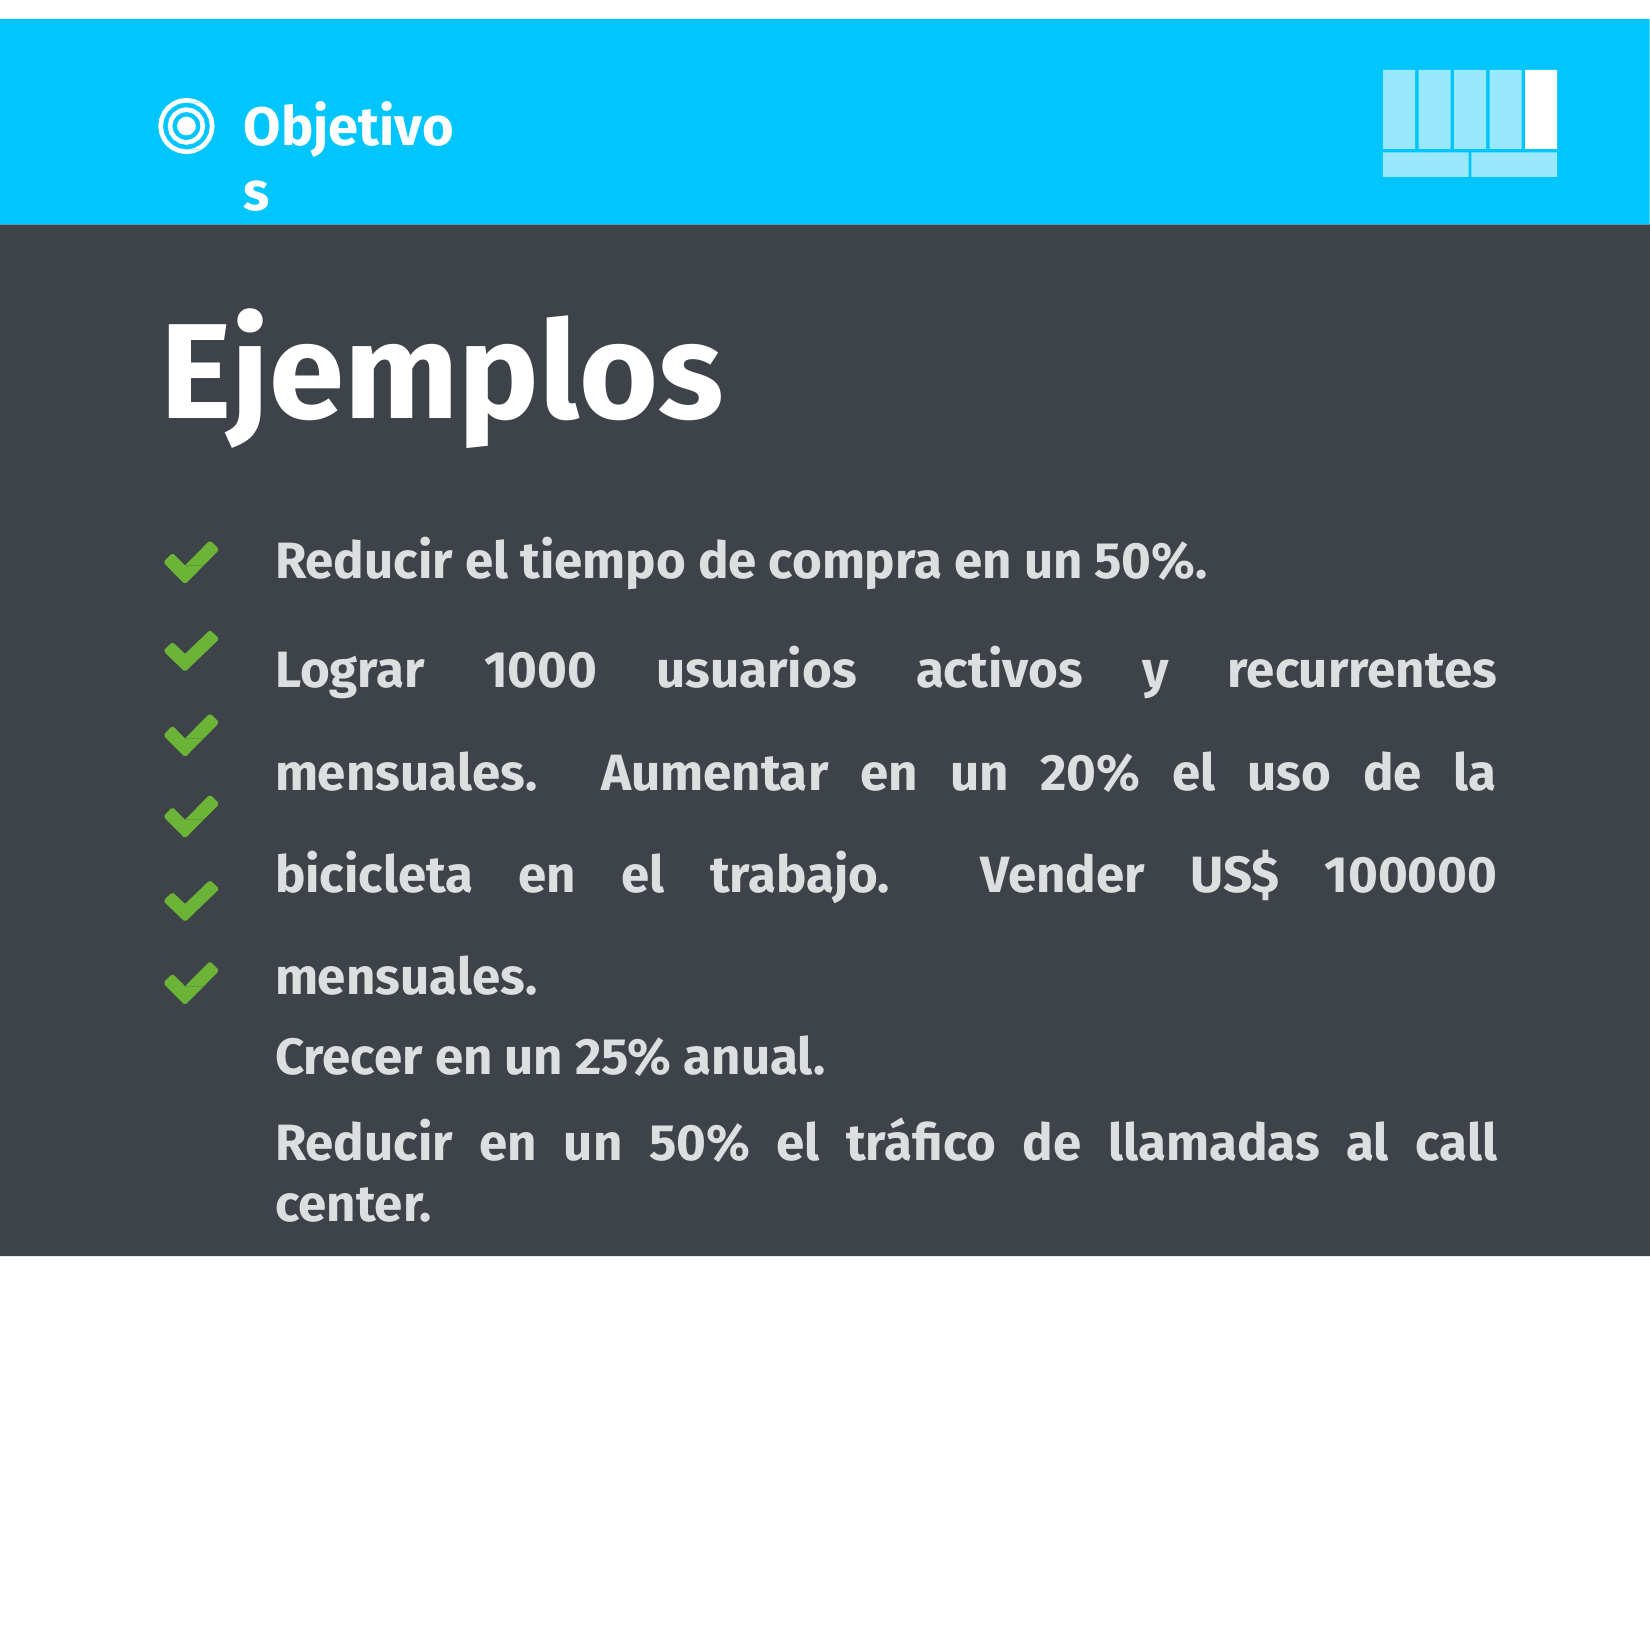

# Objetivos

Ejemplos
Reducir el tiempo de compra en un 50%.
Lograr 1000 usuarios activos y recurrentes mensuales.  Aumentar en un 20% el uso de la bicicleta en el trabajo.  Vender US$ 100000 mensuales.
Crecer en un 25% anual.
Reducir en un 50% el tráfico de llamadas al call center.